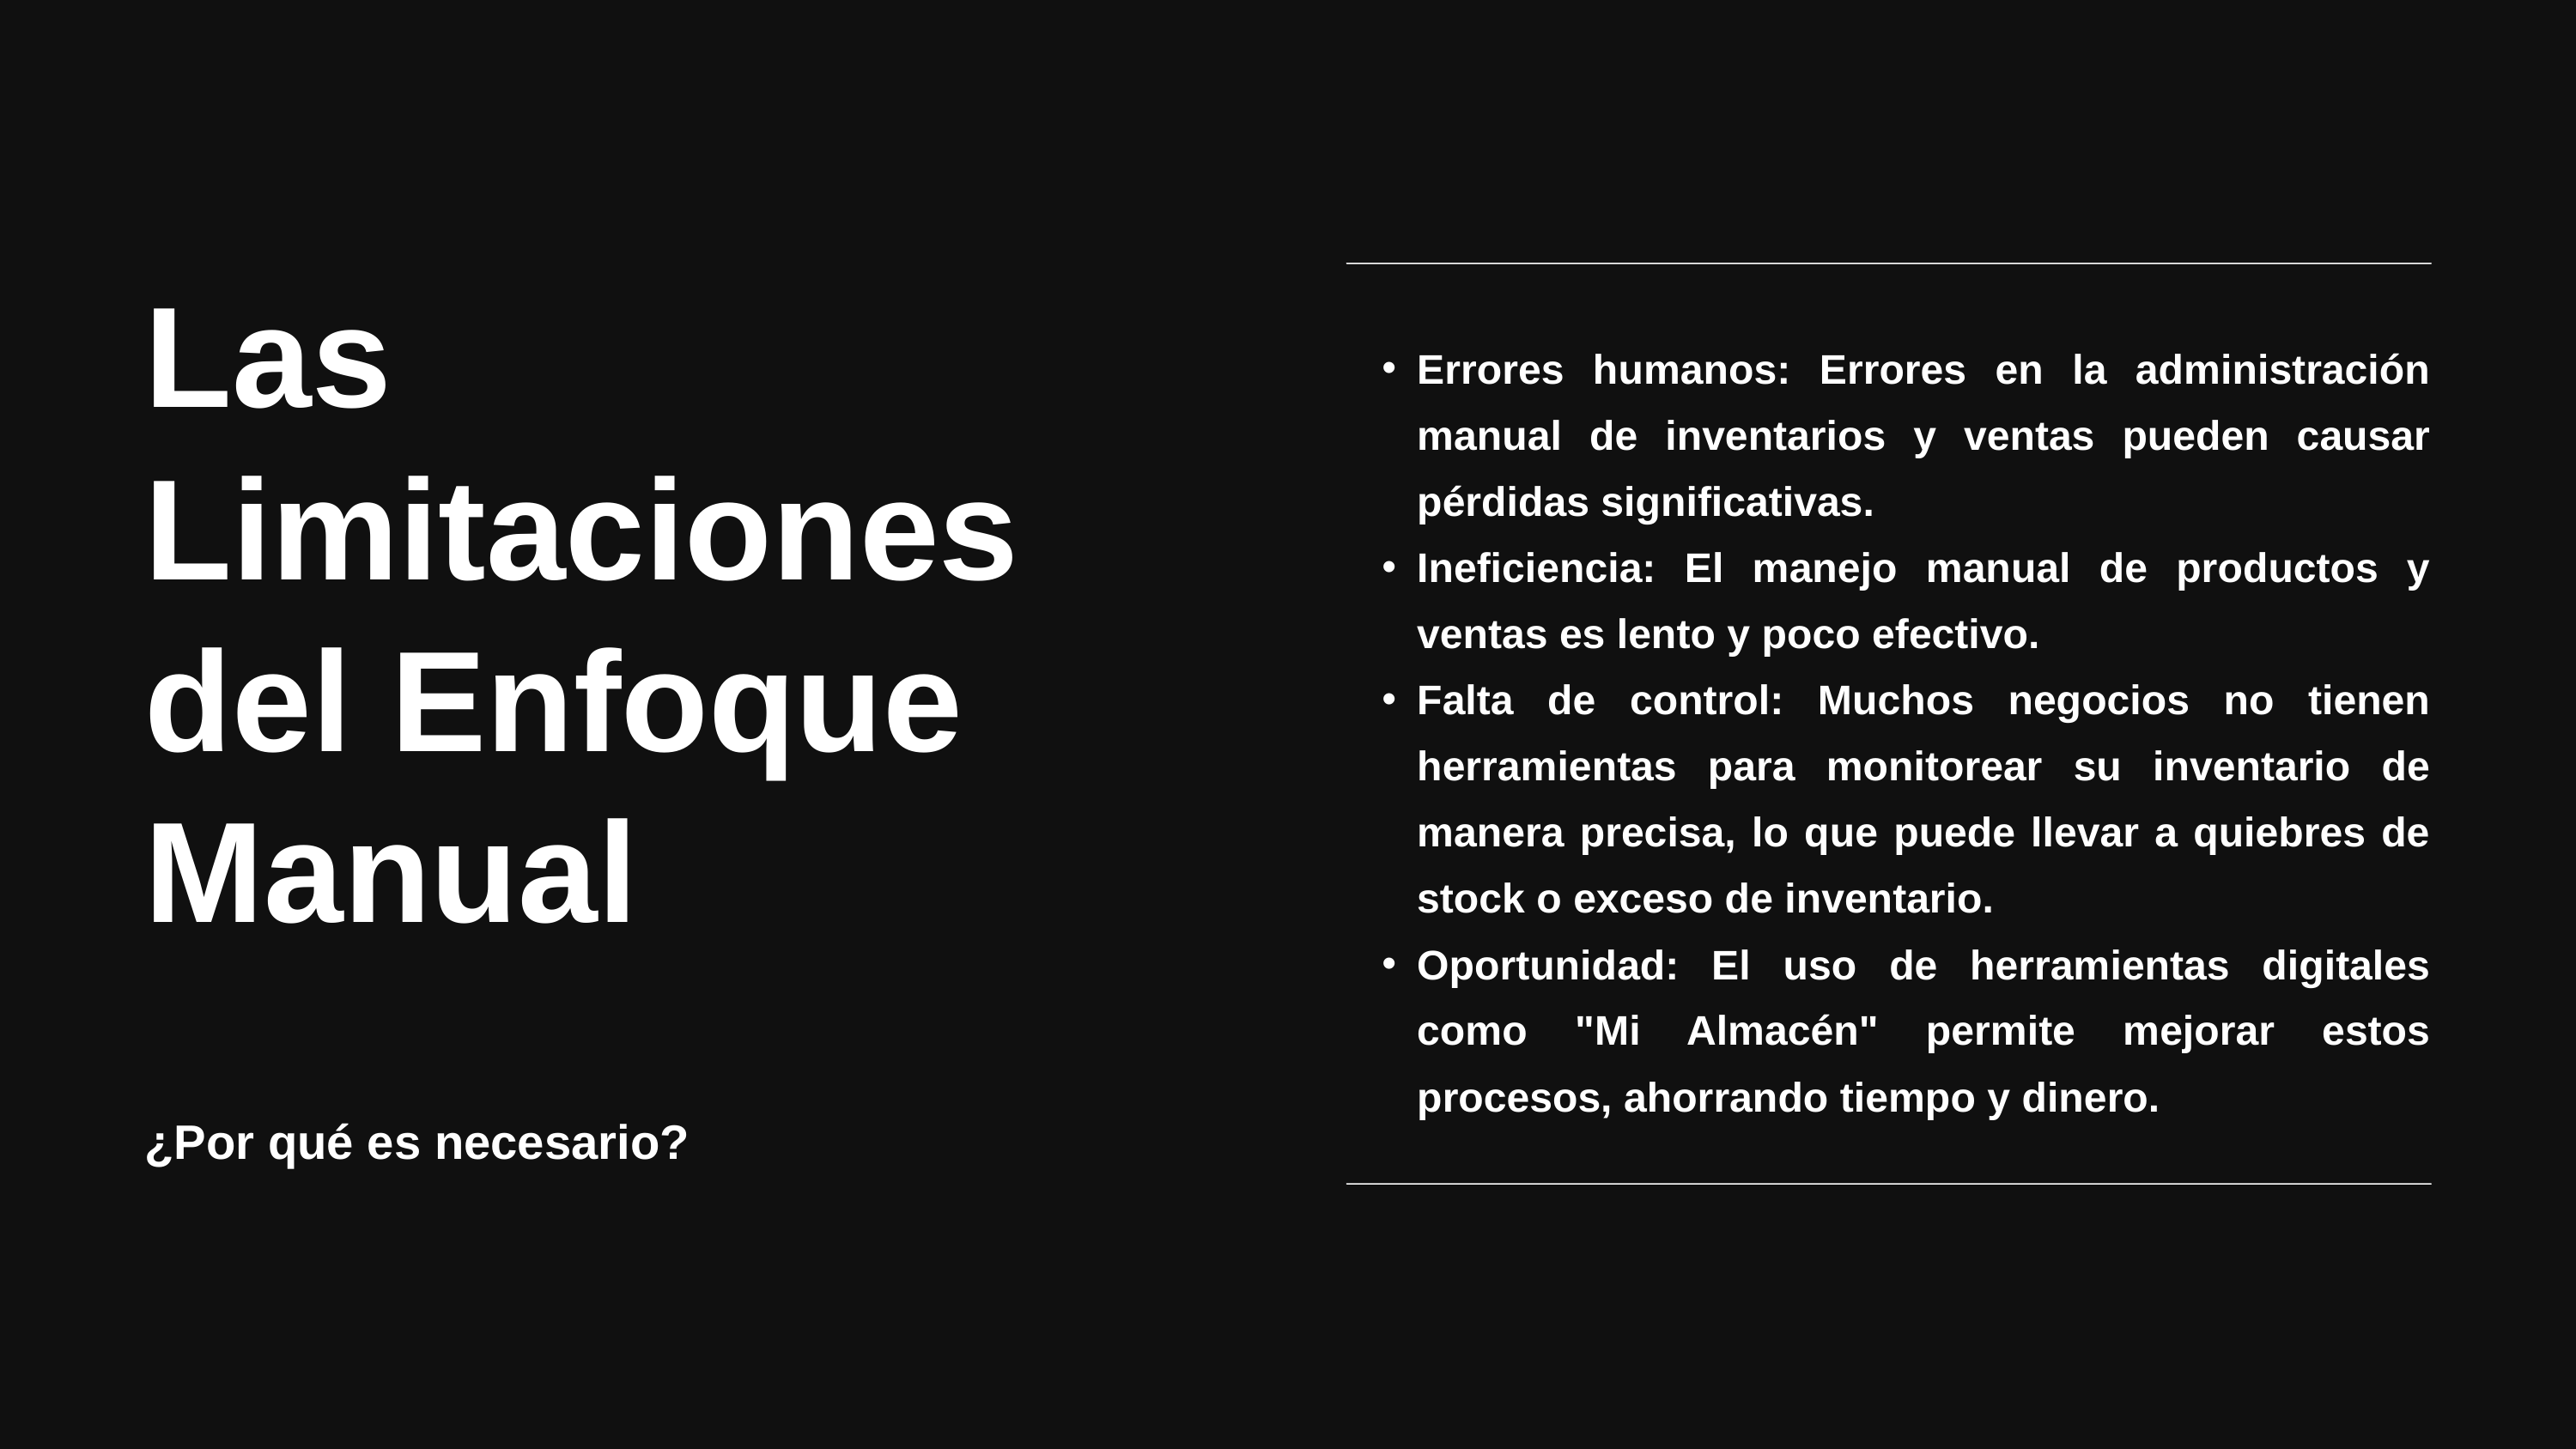

Las Limitaciones del Enfoque Manual
Errores humanos: Errores en la administración manual de inventarios y ventas pueden causar pérdidas significativas.
Ineficiencia: El manejo manual de productos y ventas es lento y poco efectivo.
Falta de control: Muchos negocios no tienen herramientas para monitorear su inventario de manera precisa, lo que puede llevar a quiebres de stock o exceso de inventario.
Oportunidad: El uso de herramientas digitales como "Mi Almacén" permite mejorar estos procesos, ahorrando tiempo y dinero.
¿Por qué es necesario?